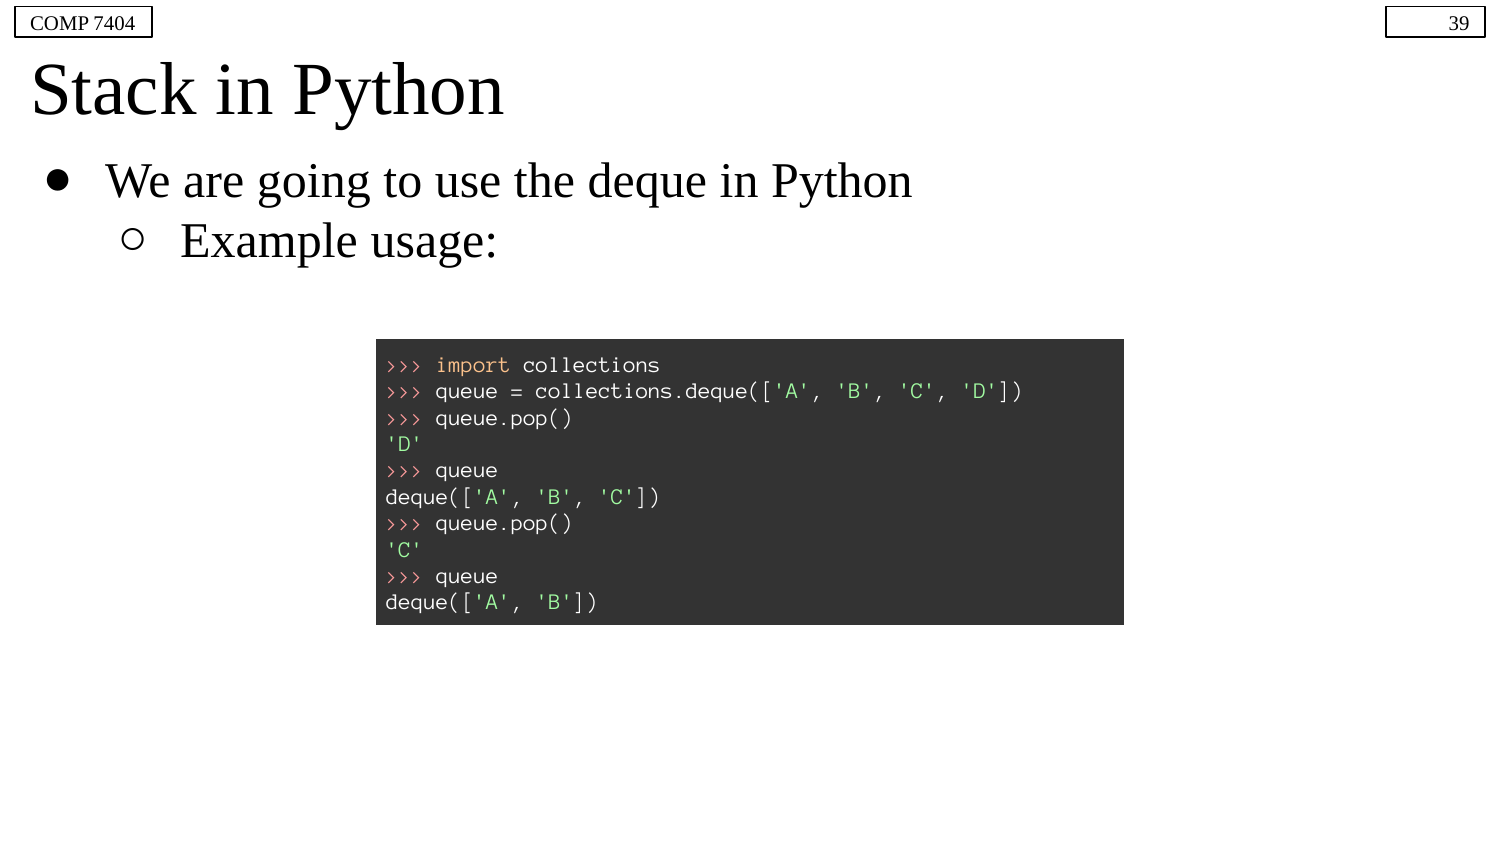

COMP 7404
39
# Stack in Python
We are going to use the deque in Python
Example usage:
| >>> import collections >>> queue = collections.deque(['A', 'B', 'C', 'D']) >>> queue.pop() 'D' >>> queue deque(['A', 'B', 'C']) >>> queue.pop() 'C' >>> queue deque(['A', 'B']) |
| --- |